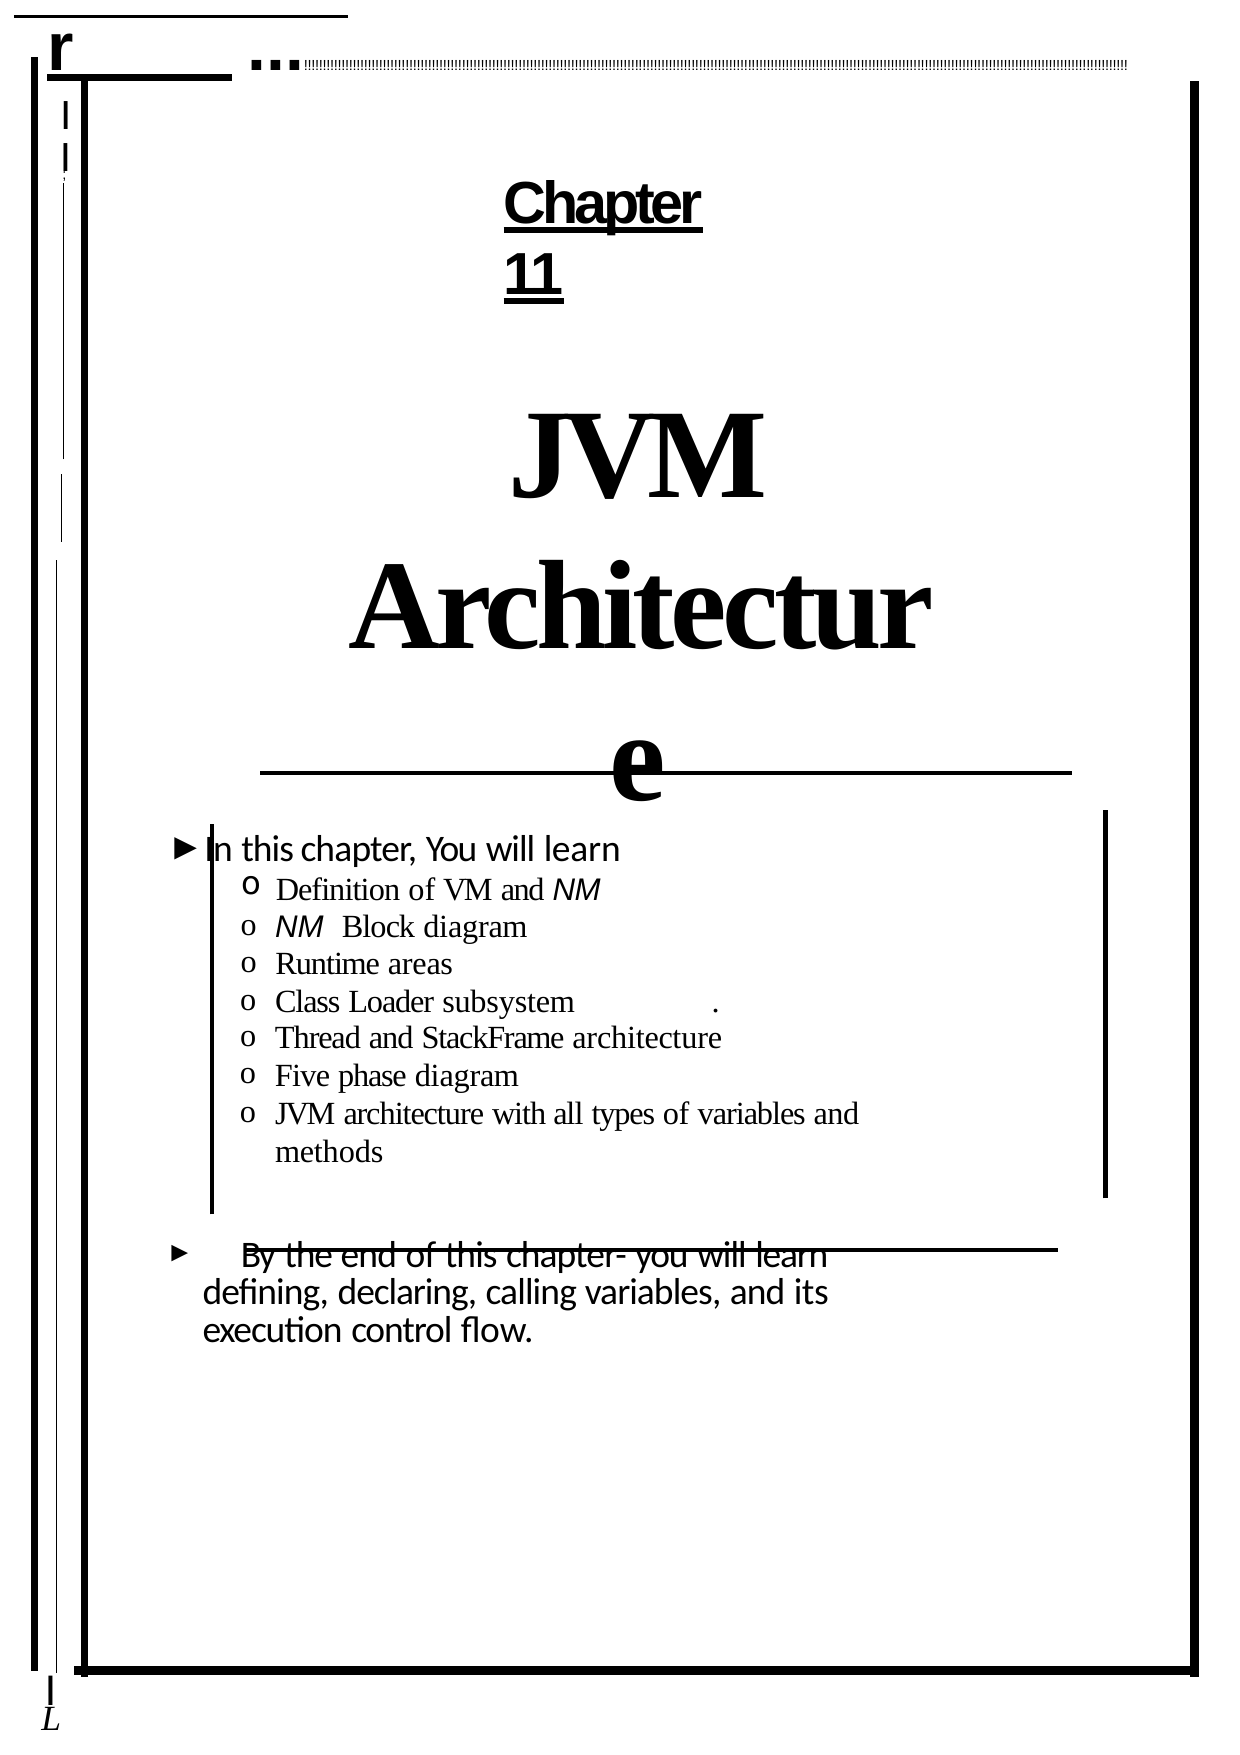

# r     ...!!!!!!!!!!!!!!!!!!!!!!!!!!!!!!!!!!!!!!!!!!!!!!!!!!!!!!!!!!!!!!!!!!!!!!!!!!!!!!!!!!!!!!!!!!!!!!!!!!!!!!!!!!!!!!!!!!!!!!!!!!!!!!!!!!!!!!!!!!!!!!!!!!!!!!!!!!!!!!!!!!!!!!!!!!!!!!!!!!!!!!!!!!!!!!!!!!!!!!!!!!!!!!!!!!!!!!!!!!!

I
I
Chapter 11
;

JVM
Architecture

In this chapter, You will learn
Definition of VM and NM
NM Block diagram
Runtime areas
Class Loader subsystem	.
Thread and StackFrame architecture
Five phase diagram
JVM architecture with all types of variables and methods

	By the end of this chapter- you will learn defining, declaring, calling variables, and its execution control flow.

I

L_